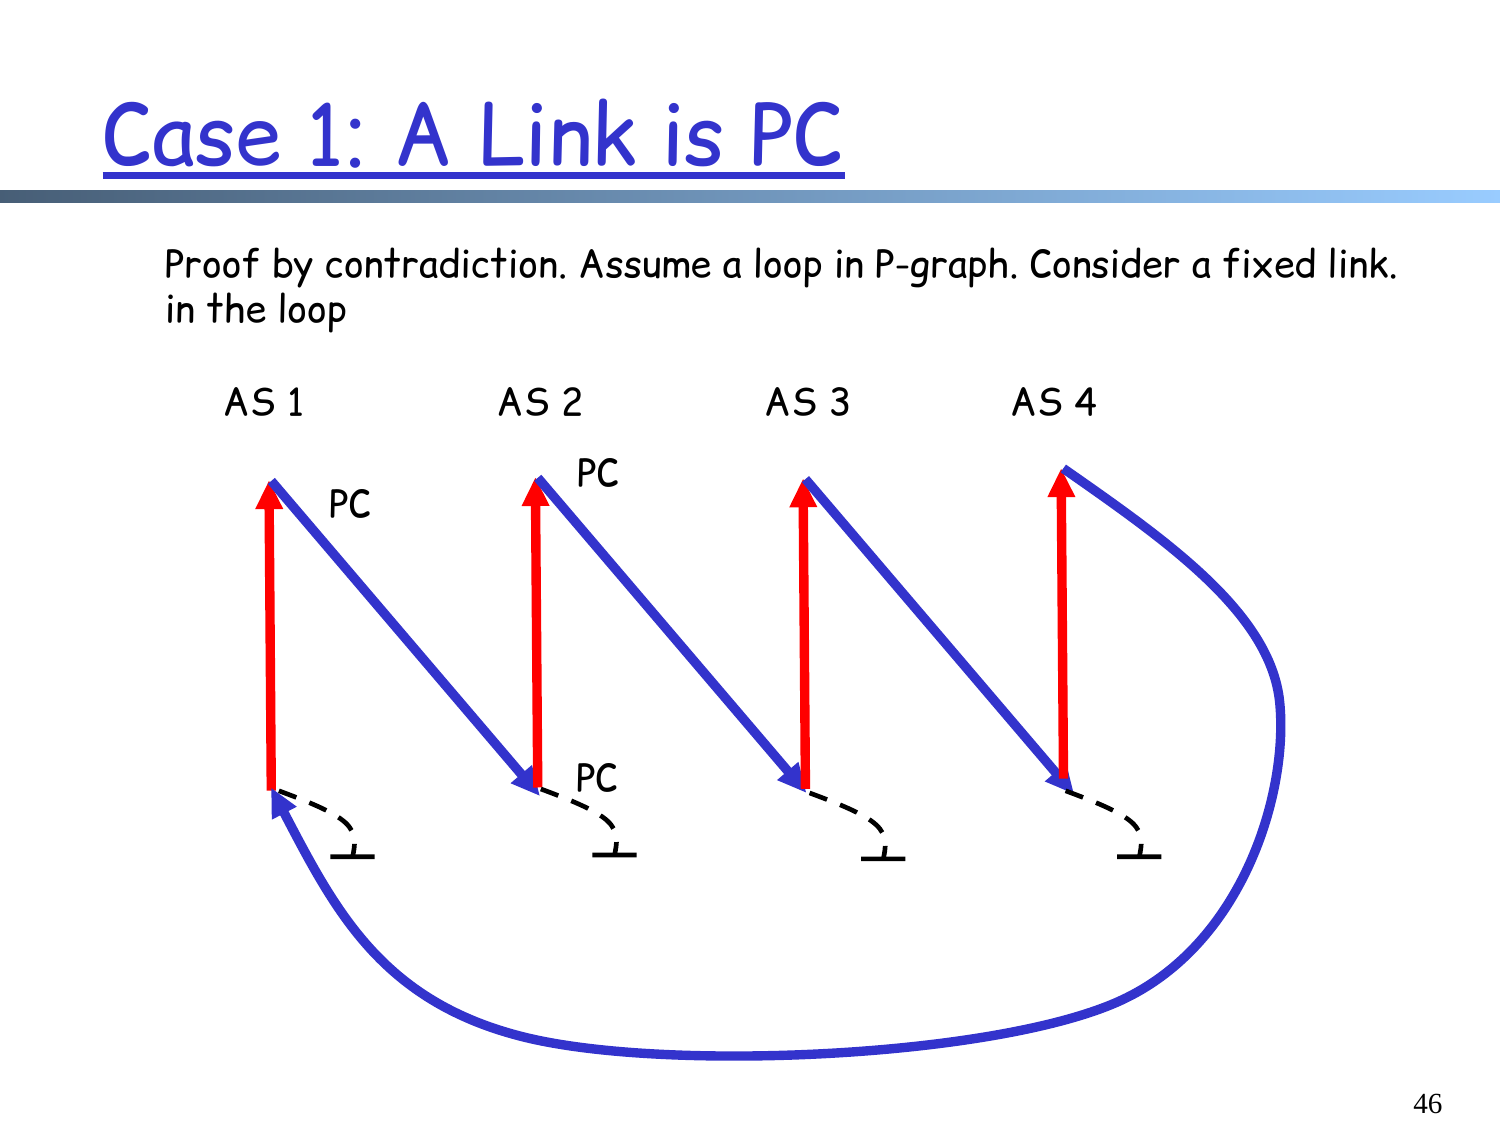

# Case 1: A Link is PC
Proof by contradiction. Assume a loop in P-graph. Consider a fixed link.
in the loop
AS 1
AS 2
AS 3
AS 4
PC

PC

PC

46